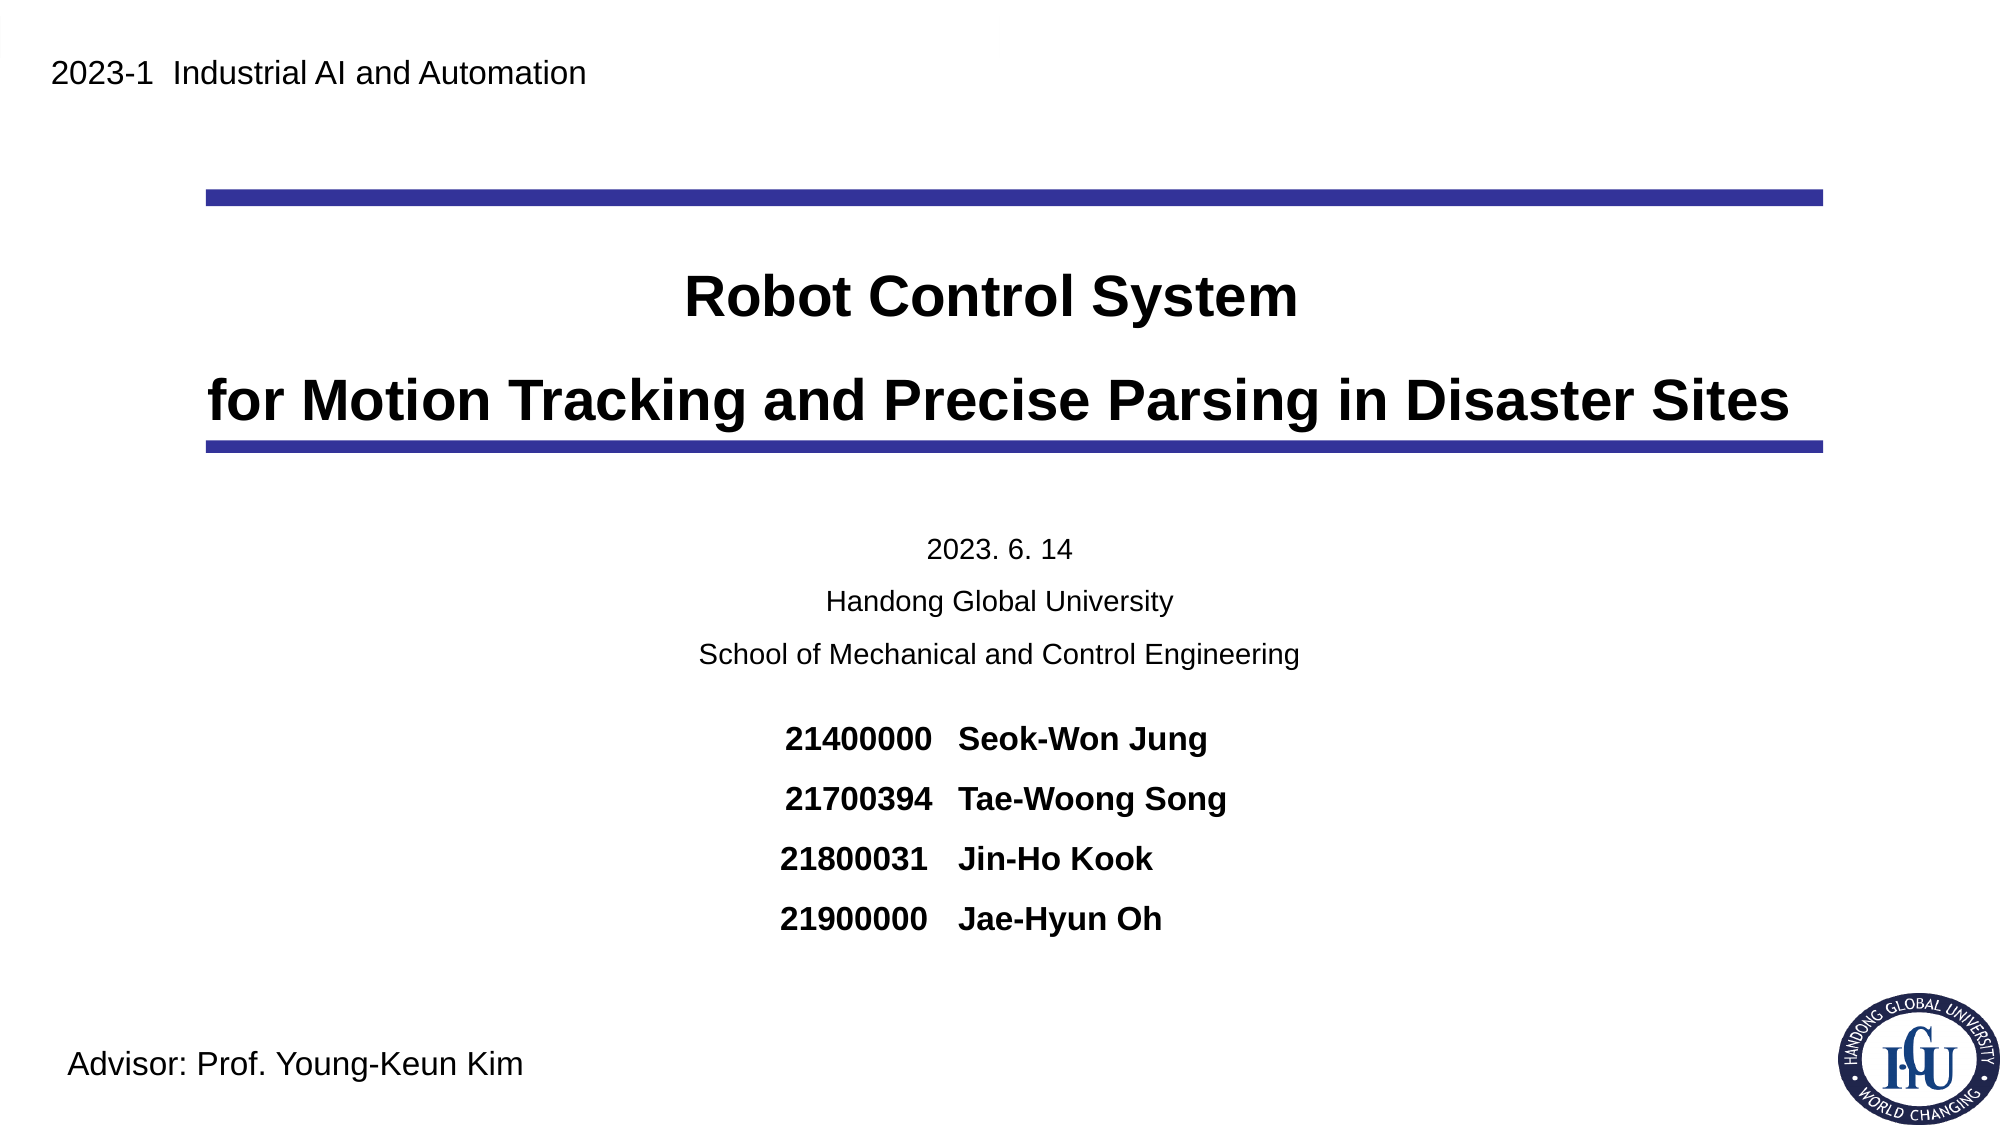

2023-1  Industrial AI and Automation
Robot Control System
for Motion Tracking and Precise Parsing in Disaster Sites
2023. 6. 14
Handong Global University
School of Mechanical and Control Engineering
21400000
21700394
21800031
21900000
Seok-Won Jung
Tae-Woong Song
Jin-Ho Kook
Jae-Hyun Oh
Advisor: Prof. Young-Keun Kim